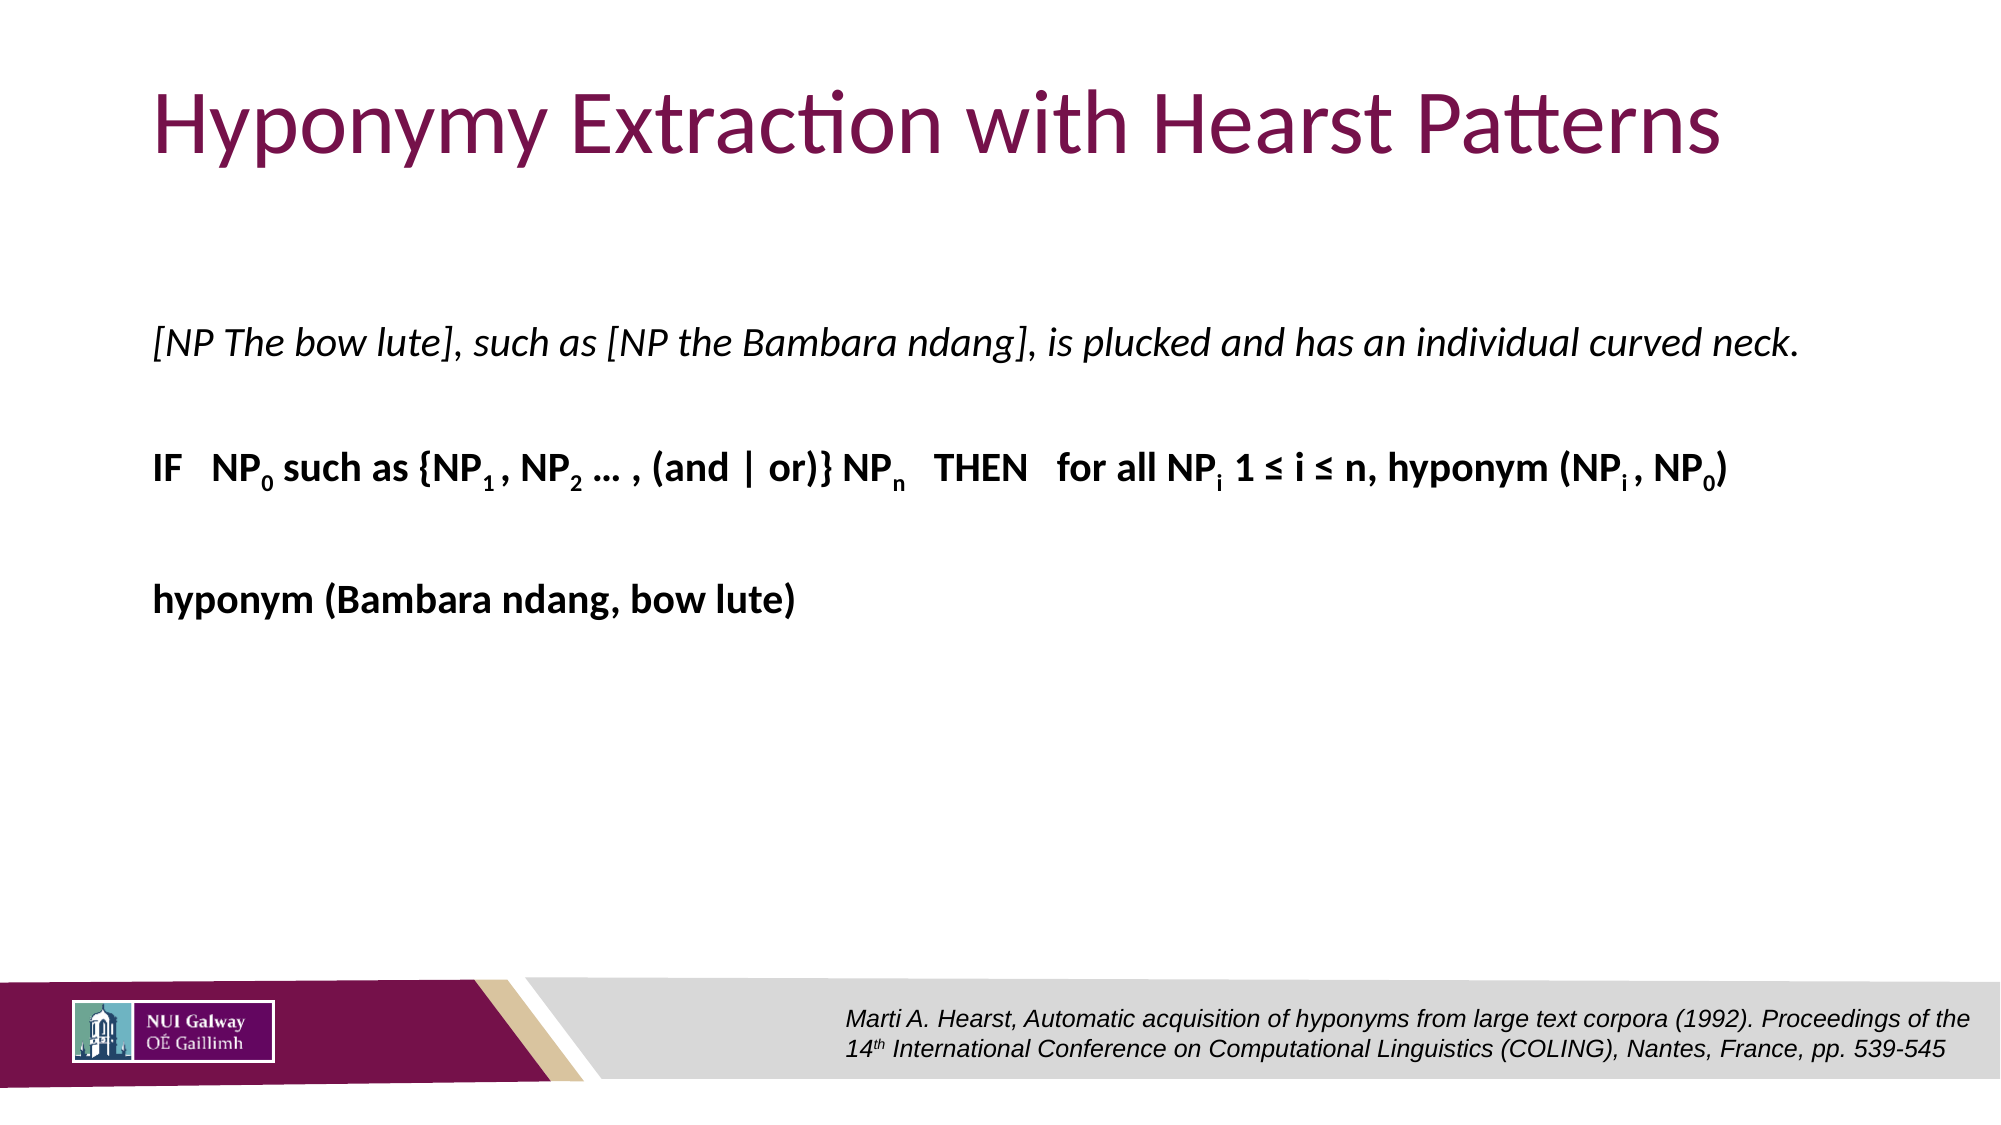

# Hyponymy Extraction with Hearst Patterns
[NP The bow lute], such as [NP the Bambara ndang], is plucked and has an individual curved neck.

IF   NP0 such as {NP1 , NP2 … , (and | or)} NPn   THEN   for all NPi  1 ≤ i ≤ n, hyponym (NPi , NP0)

hyponym (Bambara ndang, bow lute)
Marti A. Hearst, Automatic acquisition of hyponyms from large text corpora (1992). Proceedings of the 14th International Conference on Computational Linguistics (COLING), Nantes, France, pp. 539-545